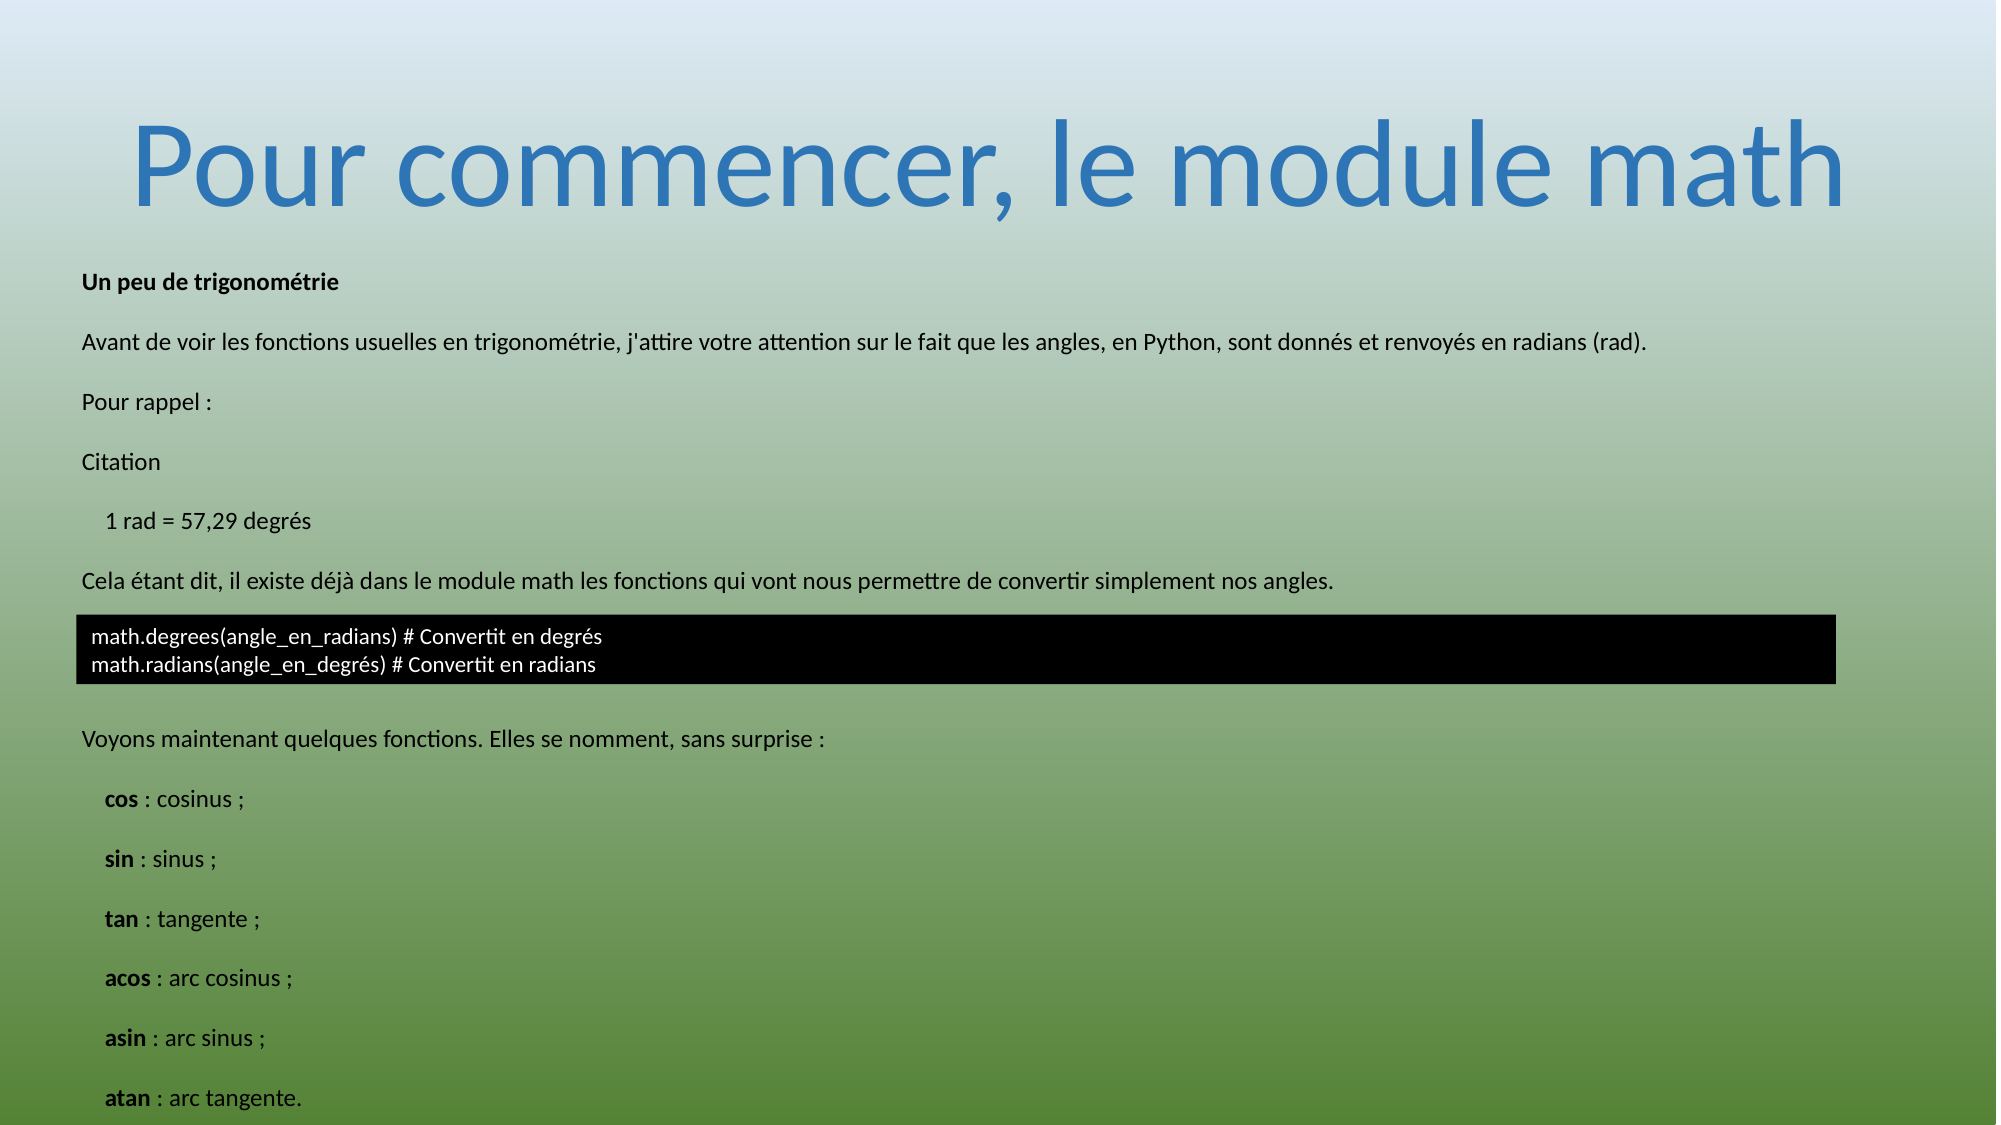

# Pour commencer, le module math
Un peu de trigonométrie

Avant de voir les fonctions usuelles en trigonométrie, j'attire votre attention sur le fait que les angles, en Python, sont donnés et renvoyés en radians (rad).

Pour rappel :

Citation

    1 rad = 57,29 degrés

Cela étant dit, il existe déjà dans le module math les fonctions qui vont nous permettre de convertir simplement nos angles.
math.degrees(angle_en_radians) # Convertit en degrés
math.radians(angle_en_degrés) # Convertit en radians
Voyons maintenant quelques fonctions. Elles se nomment, sans surprise :

    cos : cosinus ;

    sin : sinus ;

    tan : tangente ;

    acos : arc cosinus ;

    asin : arc sinus ;

    atan : arc tangente.

580